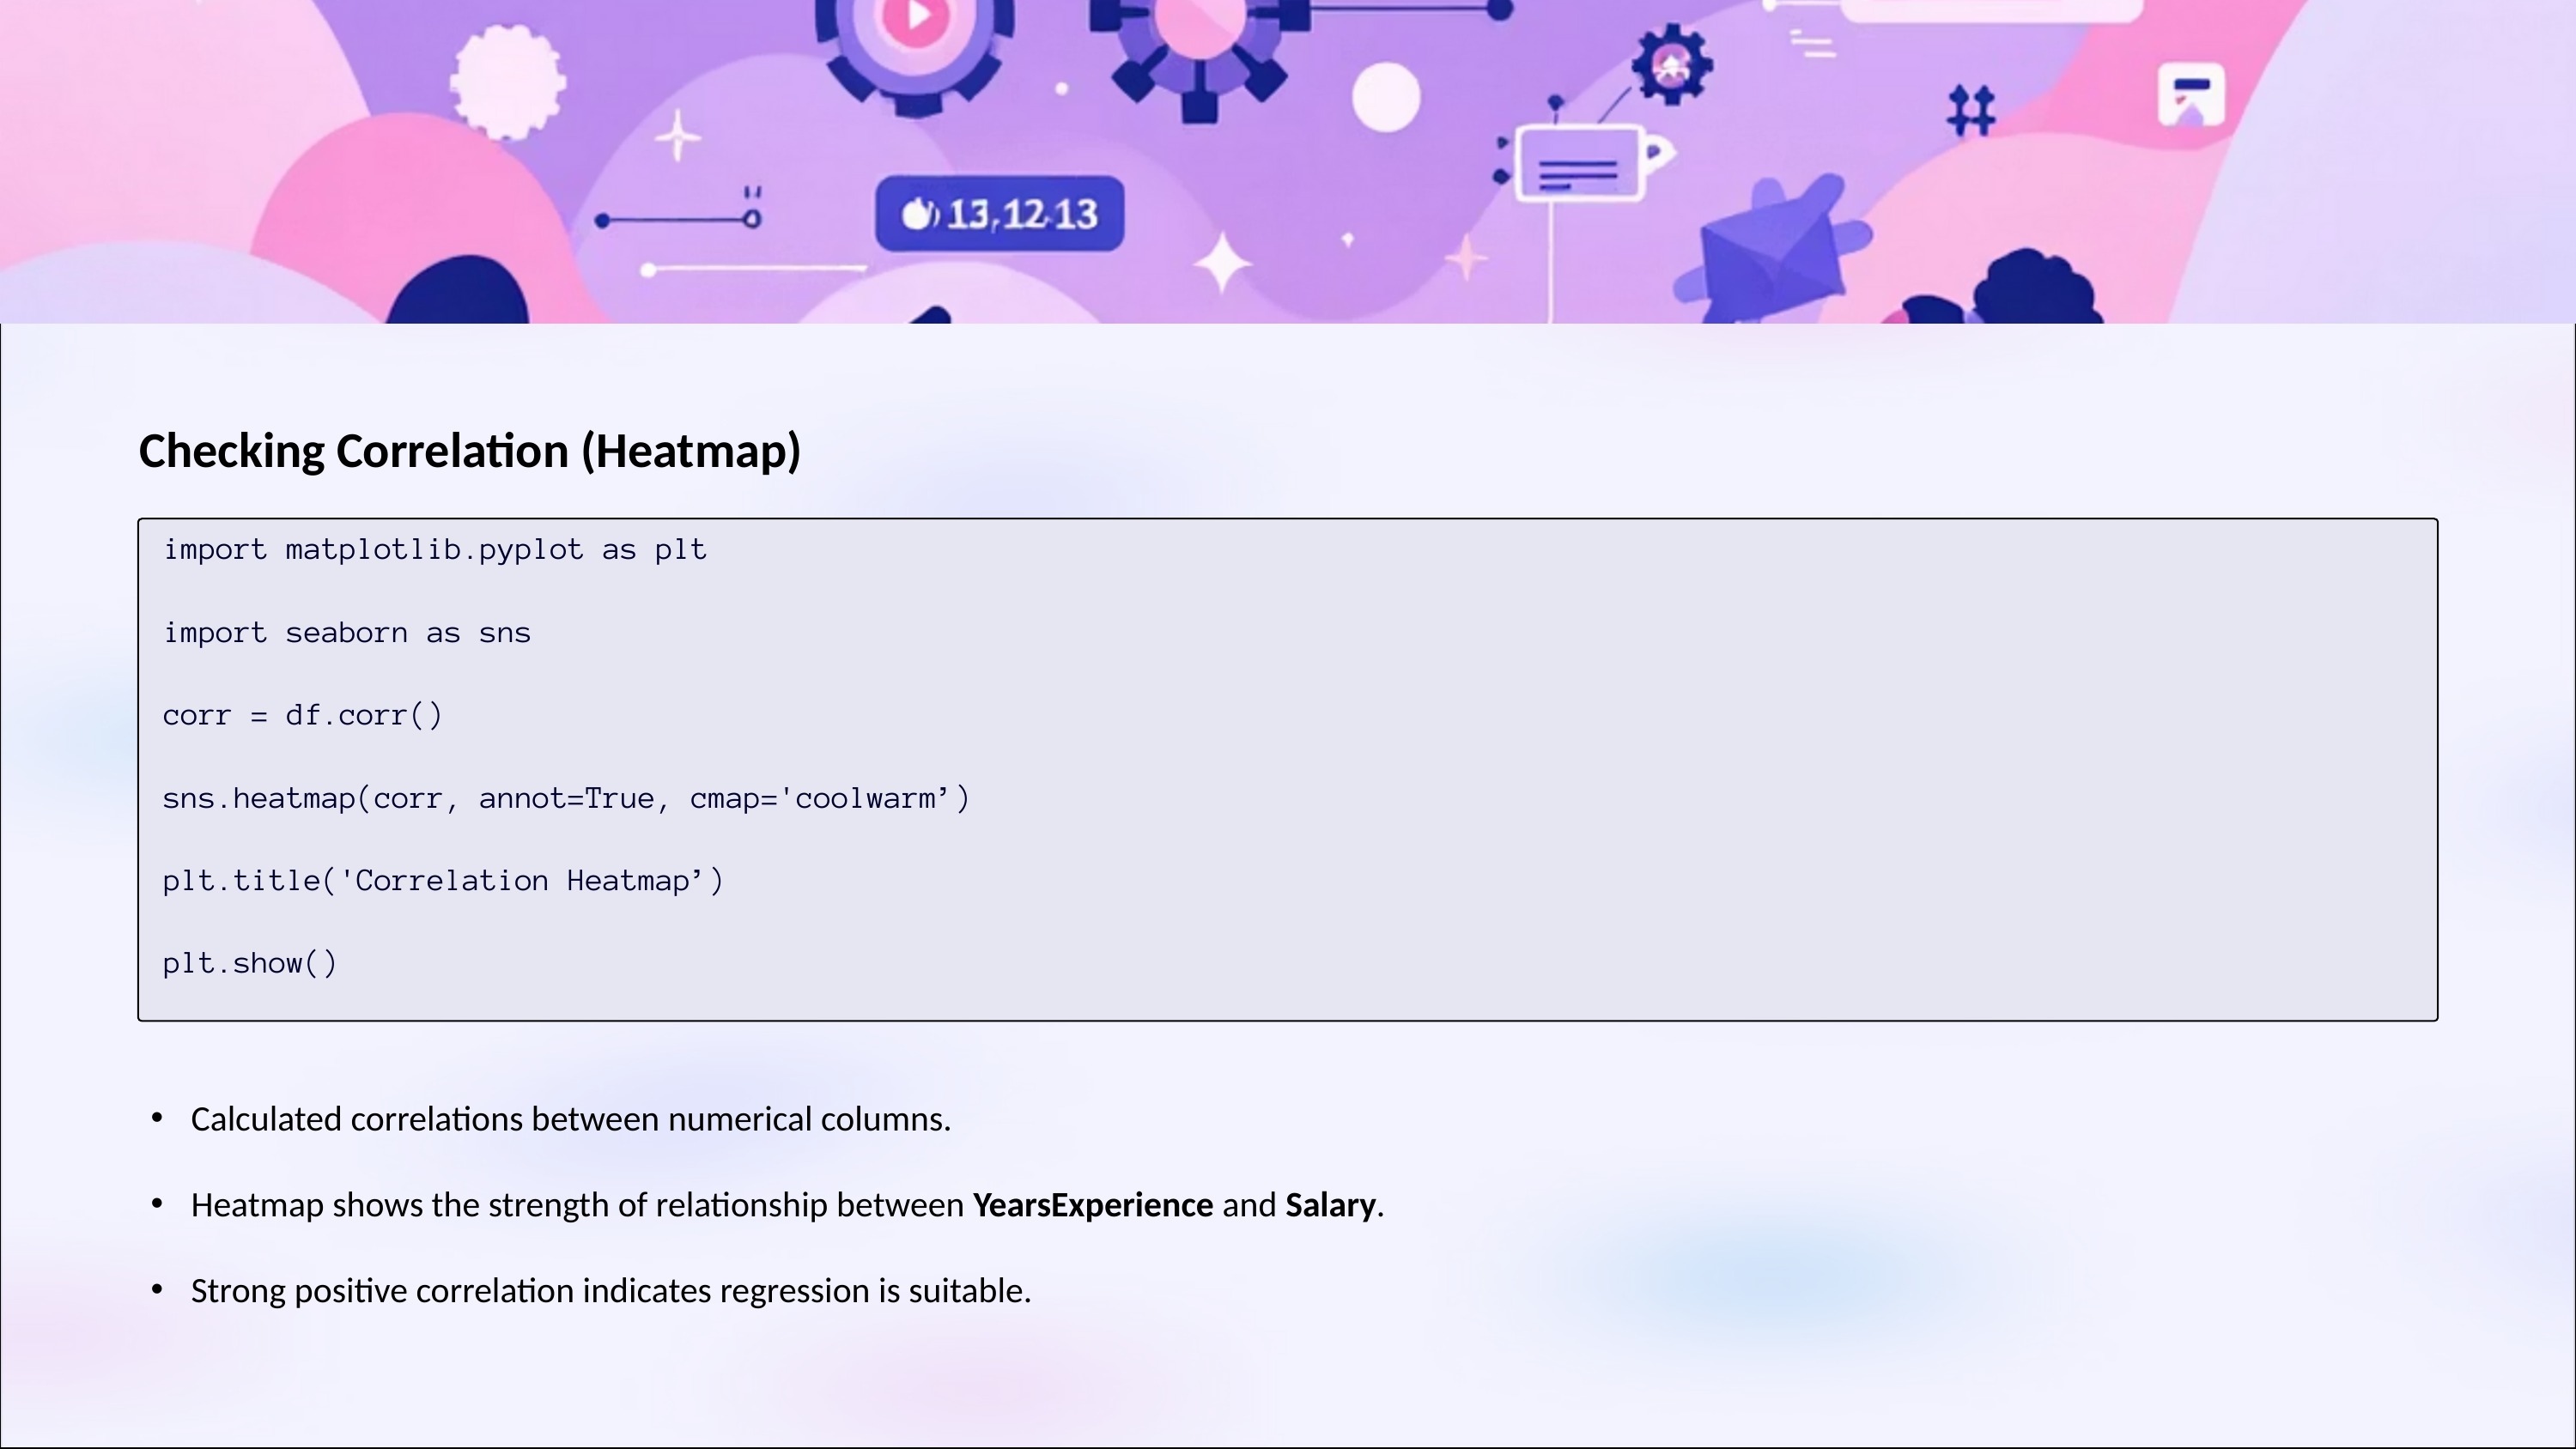

Checking Correlation (Heatmap)

import matplotlib.pyplot as plt

import seaborn as sns

corr = df.corr()

sns.heatmap(corr, annot=True, cmap='coolwarm’)

plt.title('Correlation Heatmap’)

plt.show()

Calculated correlations between numerical columns.

Heatmap shows the strength of relationship between YearsExperience and Salary.

Strong positive correlation indicates regression is suitable.